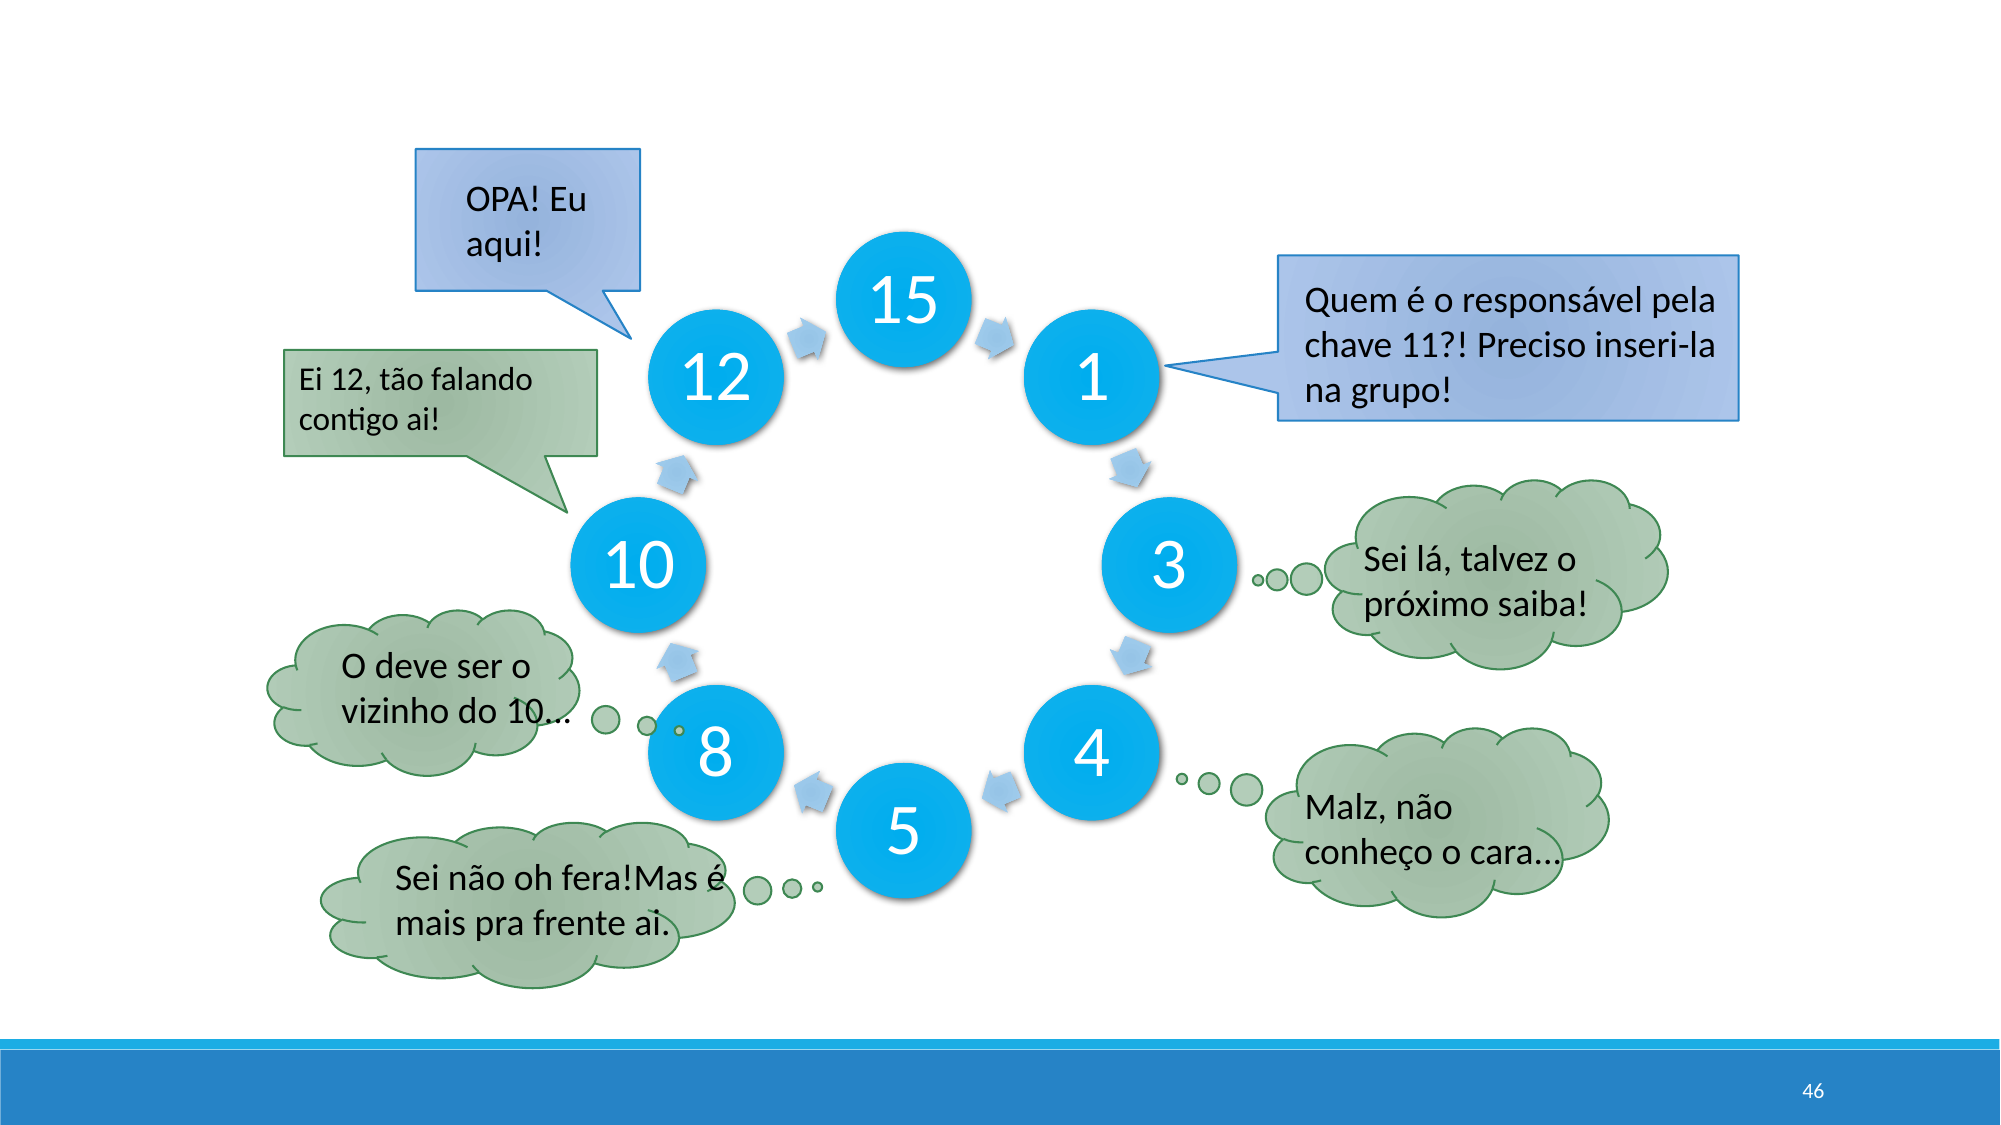

OPA! Eu aqui!
15

1

3

4

5

8

10

12

Quem é o responsável pela chave 11?! Preciso inseri-la na grupo!

Ei 12, tão falando contigo ai!

Sei lá, talvez o próximo saiba!

O deve ser o vizinho do 10...

Malz, não conheço o cara...

Sei não oh fera!Mas é mais pra frente ai.
46